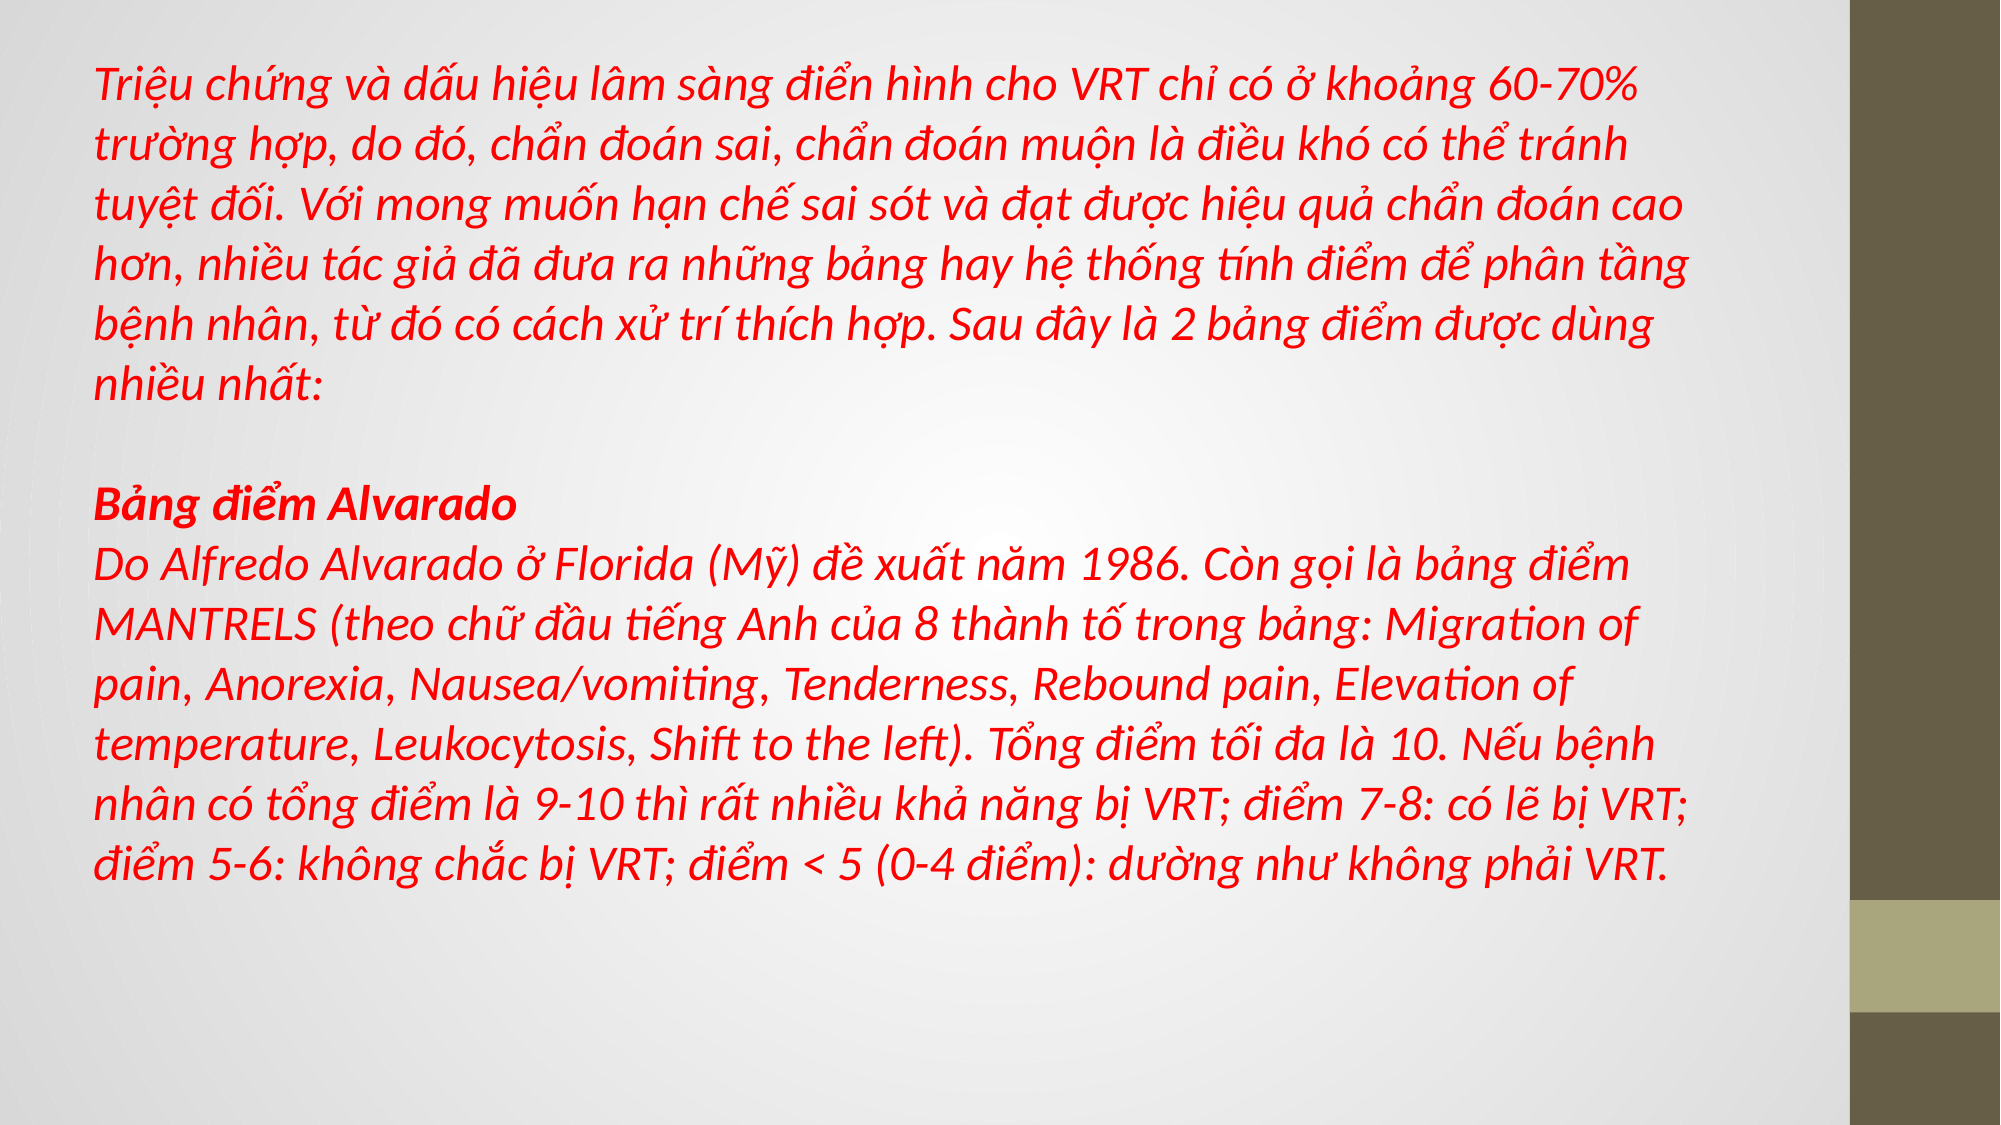

Triệu chứng và dấu hiệu lâm sàng điển hình cho VRT chỉ có ở khoảng 60-70% trường hợp, do đó, chẩn đoán sai, chẩn đoán muộn là điều khó có thể tránh tuyệt đối. Với mong muốn hạn chế sai sót và đạt được hiệu quả chẩn đoán cao hơn, nhiều tác giả đã đưa ra những bảng hay hệ thống tính điểm để phân tầng bệnh nhân, từ đó có cách xử trí thích hợp. Sau đây là 2 bảng điểm được dùng nhiều nhất:

Bảng điểm Alvarado
Do Alfredo Alvarado ở Florida (Mỹ) đề xuất năm 1986. Còn gọi là bảng điểm MANTRELS (theo chữ đầu tiếng Anh của 8 thành tố trong bảng: Migration of pain, Anorexia, Nausea/vomiting, Tenderness, Rebound pain, Elevation of temperature, Leukocytosis, Shift to the left). Tổng điểm tối đa là 10. Nếu bệnh nhân có tổng điểm là 9-10 thì rất nhiều khả năng bị VRT; điểm 7-8: có lẽ bị VRT; điểm 5-6: không chắc bị VRT; điểm < 5 (0-4 điểm): dường như không phải VRT.